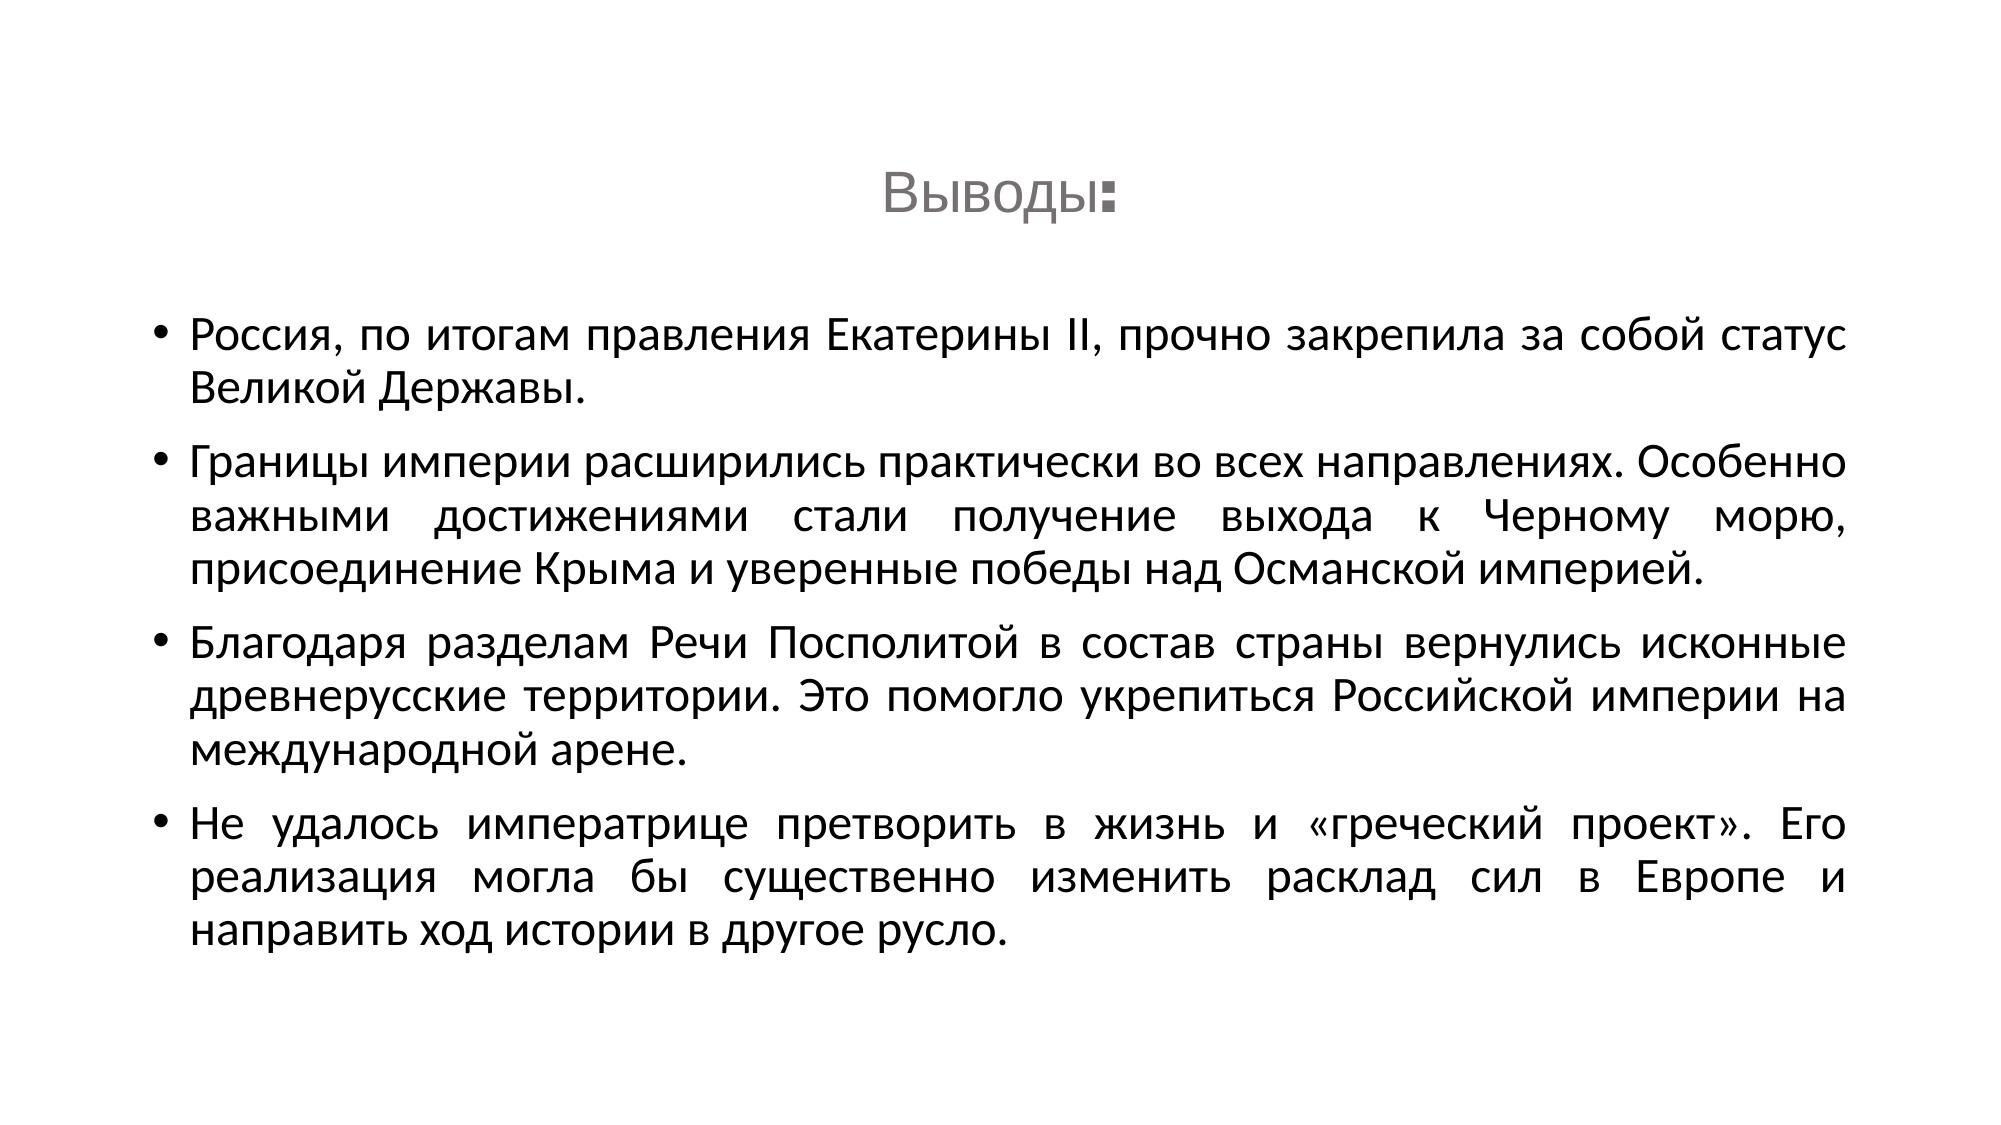

# Выводы:
Россия, по итогам правления Екатерины II, прочно закрепила за собой статус Великой Державы.
Границы империи расширились практически во всех направлениях. Особенно важными достижениями стали получение выхода к Черному морю, присоединение Крыма и уверенные победы над Османской империей.
Благодаря разделам Речи Посполитой в состав страны вернулись исконные древнерусские территории. Это помогло укрепиться Российской империи на международной арене.
Не удалось императрице претворить в жизнь и «греческий проект». Его реализация могла бы существенно изменить расклад сил в Европе и направить ход истории в другое русло.